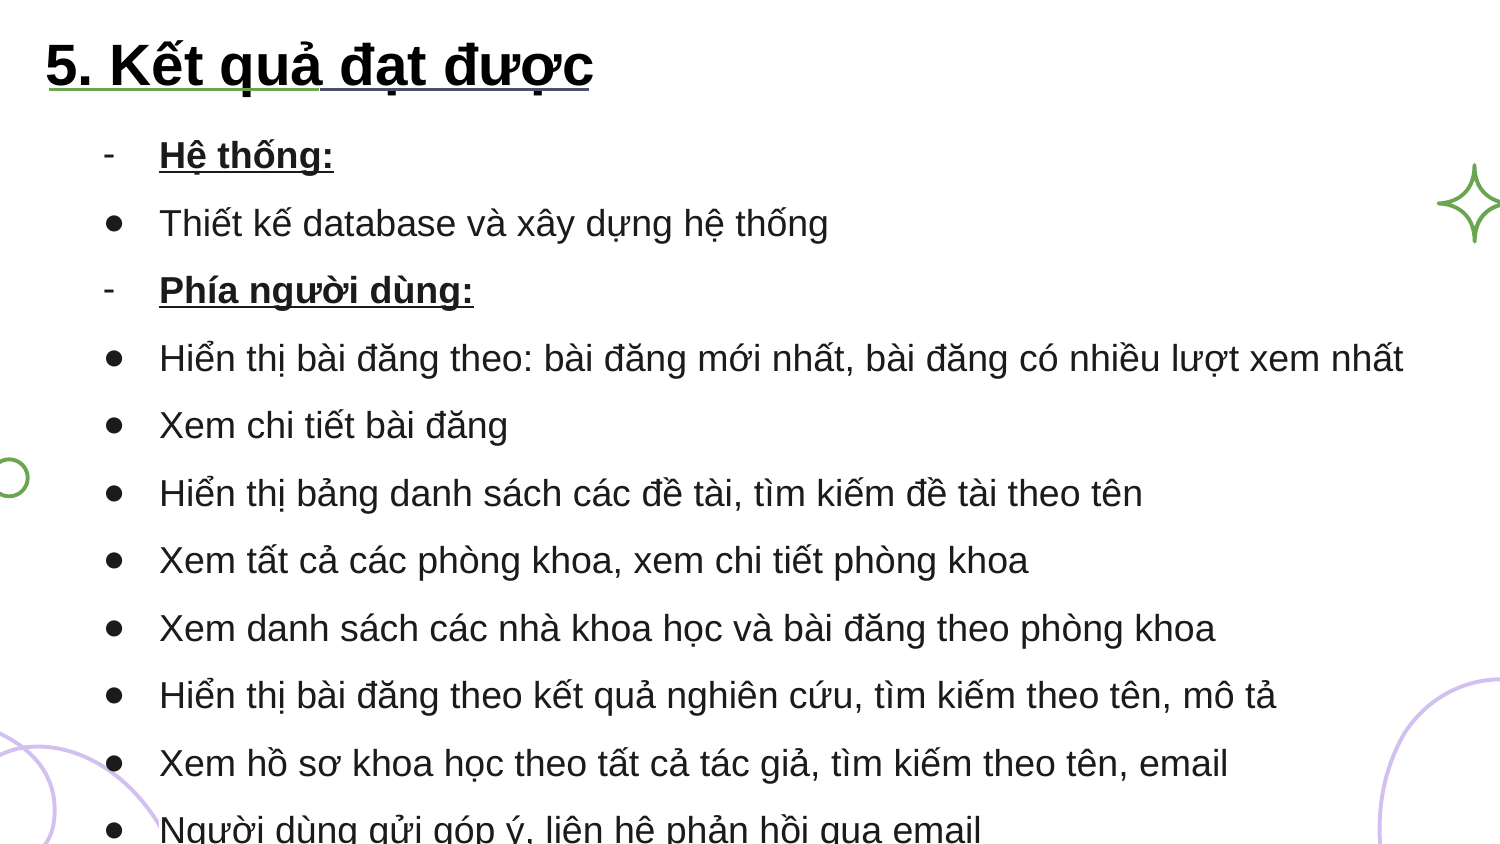

5. Kết quả đạt được

Hệ thống:
Thiết kế database và xây dựng hệ thống
Phía người dùng:
Hiển thị bài đăng theo: bài đăng mới nhất, bài đăng có nhiều lượt xem nhất
Xem chi tiết bài đăng
Hiển thị bảng danh sách các đề tài, tìm kiếm đề tài theo tên
Xem tất cả các phòng khoa, xem chi tiết phòng khoa
Xem danh sách các nhà khoa học và bài đăng theo phòng khoa
Hiển thị bài đăng theo kết quả nghiên cứu, tìm kiếm theo tên, mô tả
Xem hồ sơ khoa học theo tất cả tác giả, tìm kiếm theo tên, email
Người dùng gửi góp ý, liên hệ phản hồi qua email